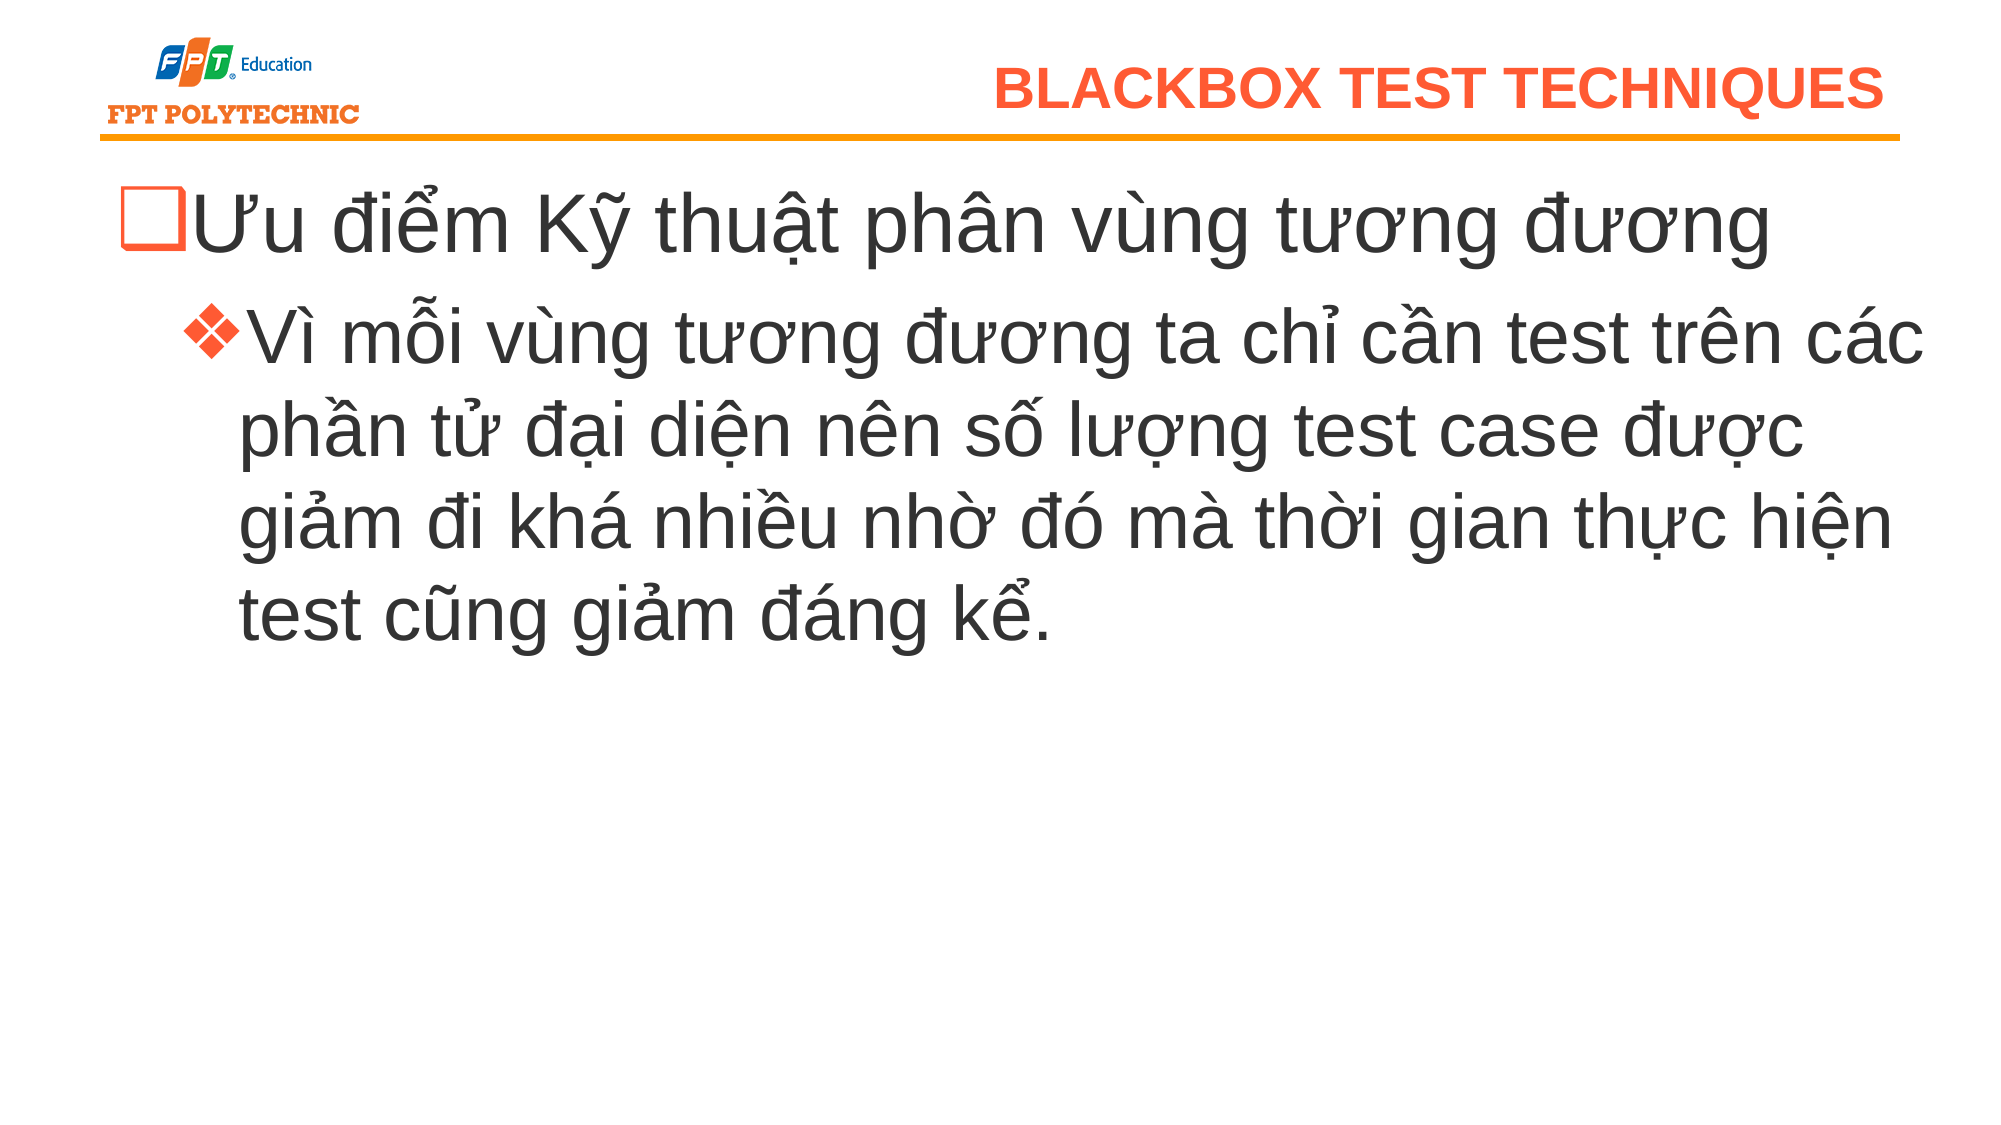

# blackbox test techniques
Ưu điểm Kỹ thuật phân vùng tương đương
Vì mỗi vùng tương đương ta chỉ cần test trên các phần tử đại diện nên số lượng test case được giảm đi khá nhiều nhờ đó mà thời gian thực hiện test cũng giảm đáng kể.